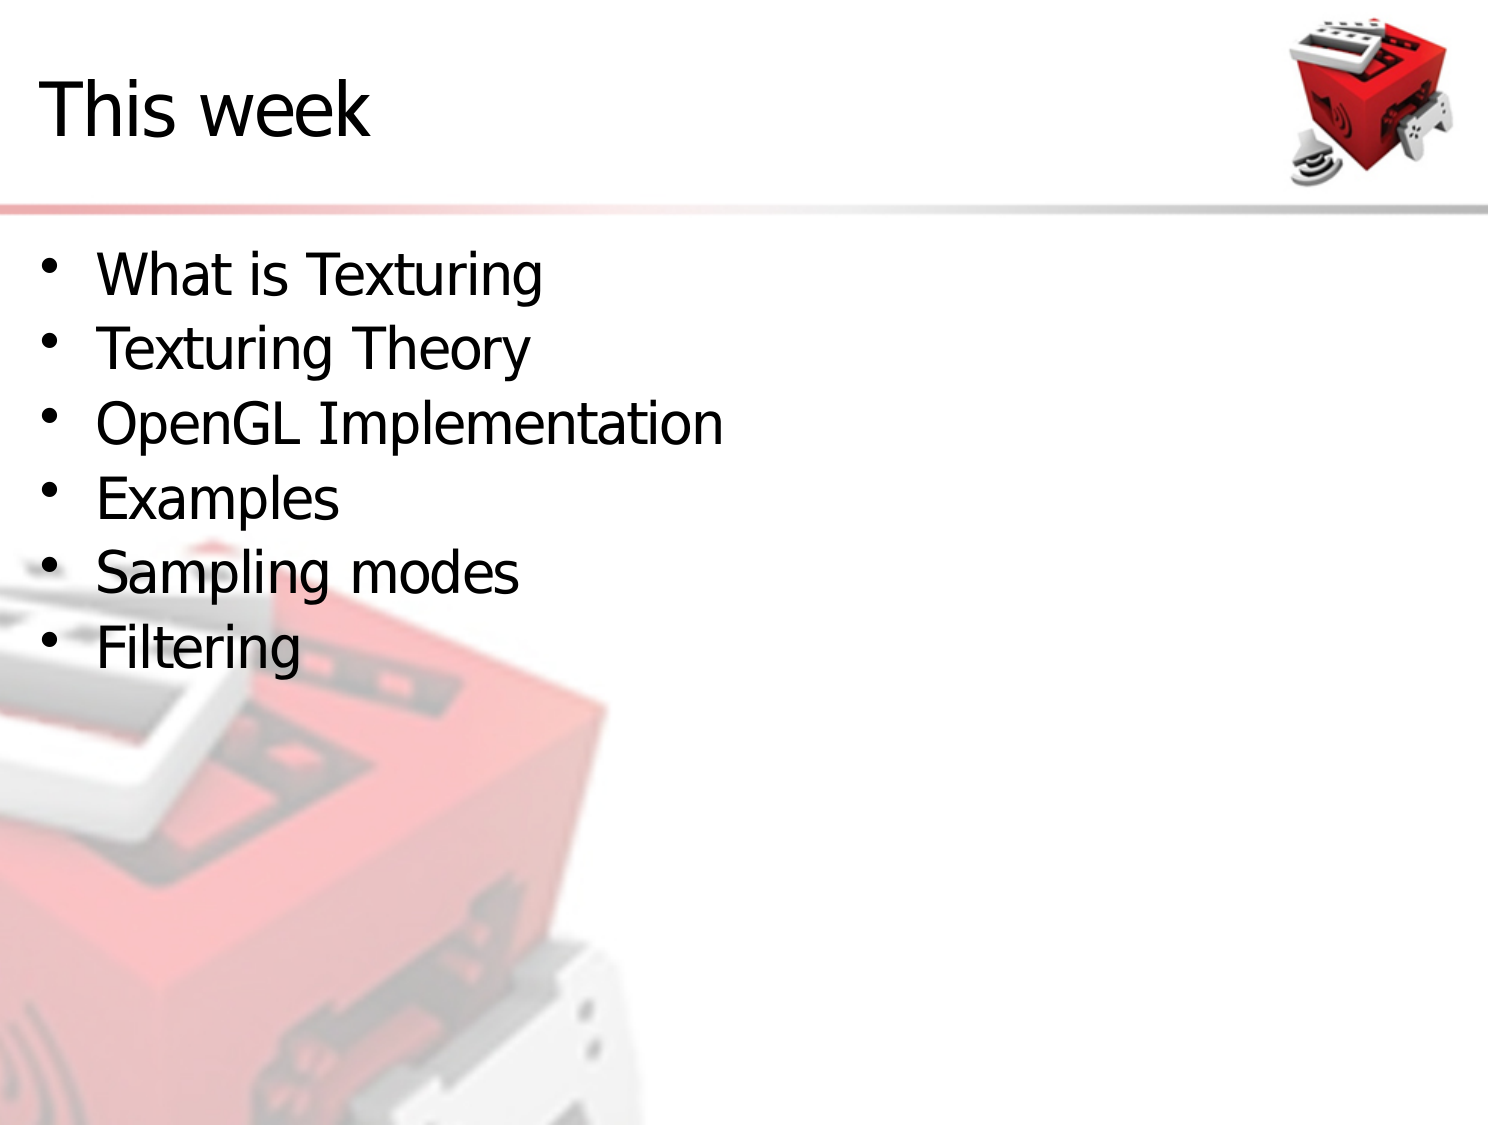

# This week
What is Texturing
Texturing Theory
OpenGL Implementation
Examples
Sampling modes
Filtering